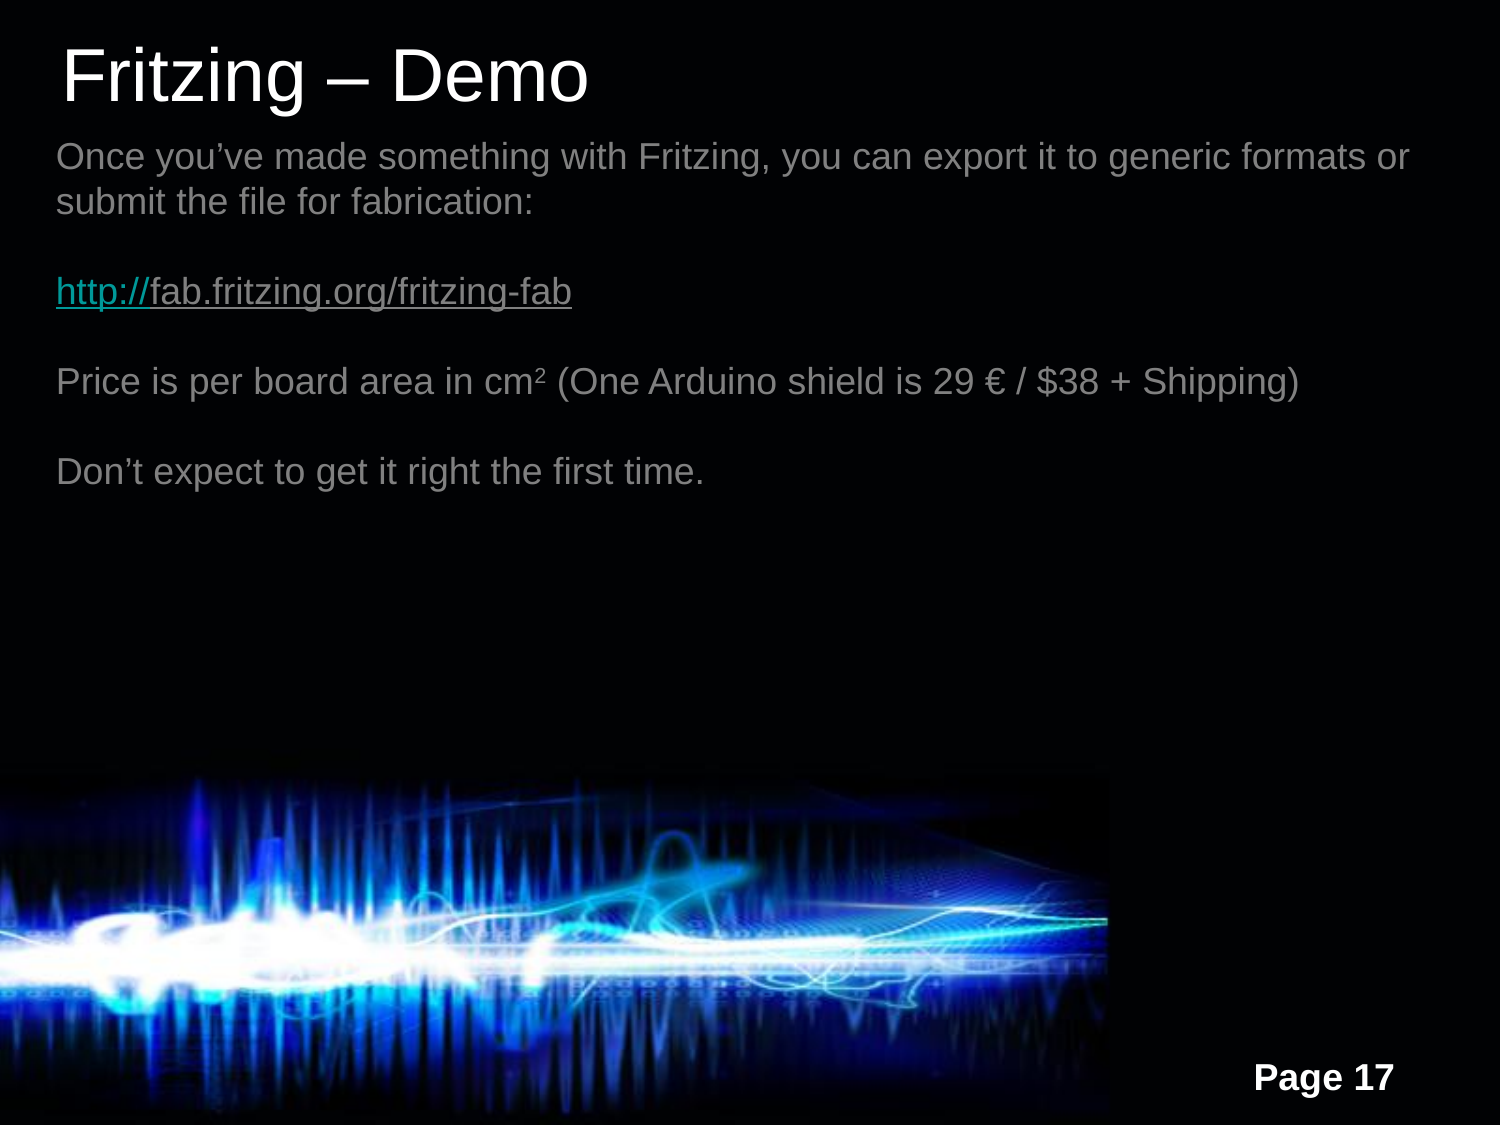

Fritzing – Demo
Once you’ve made something with Fritzing, you can export it to generic formats or submit the file for fabrication:

http://fab.fritzing.org/fritzing-fab

Price is per board area in cm2 (One Arduino shield is 29 € / $38 + Shipping)

Don’t expect to get it right the first time.